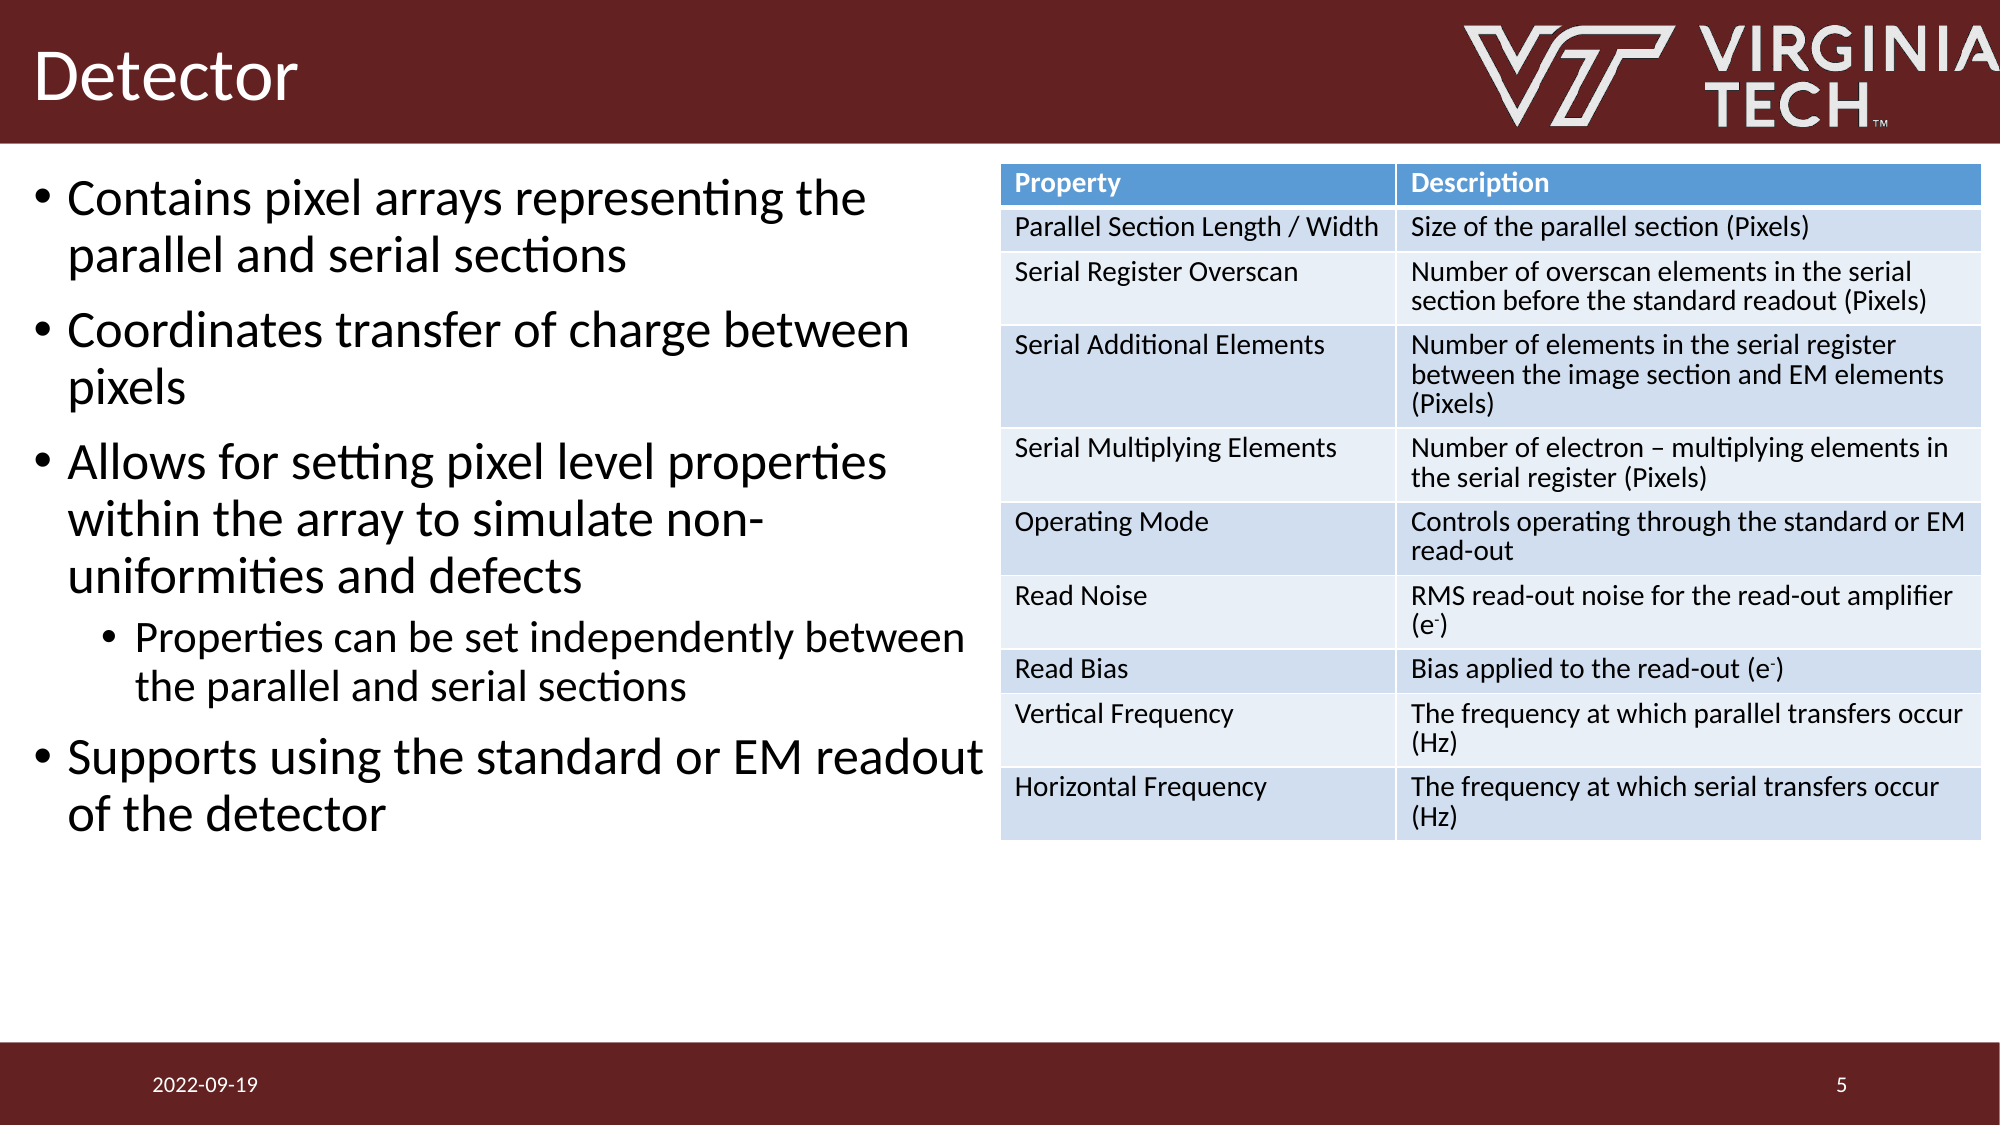

# Detector
Contains pixel arrays representing the parallel and serial sections
Coordinates transfer of charge between pixels
Allows for setting pixel level properties within the array to simulate non-uniformities and defects
Properties can be set independently between the parallel and serial sections
Supports using the standard or EM readout of the detector
| Property | Description |
| --- | --- |
| Parallel Section Length / Width | Size of the parallel section (Pixels) |
| Serial Register Overscan | Number of overscan elements in the serial section before the standard readout (Pixels) |
| Serial Additional Elements | Number of elements in the serial register between the image section and EM elements (Pixels) |
| Serial Multiplying Elements | Number of electron – multiplying elements in the serial register (Pixels) |
| Operating Mode | Controls operating through the standard or EM read-out |
| Read Noise | RMS read-out noise for the read-out amplifier (e-) |
| Read Bias | Bias applied to the read-out (e-) |
| Vertical Frequency | The frequency at which parallel transfers occur (Hz) |
| Horizontal Frequency | The frequency at which serial transfers occur (Hz) |
2022-09-19

5